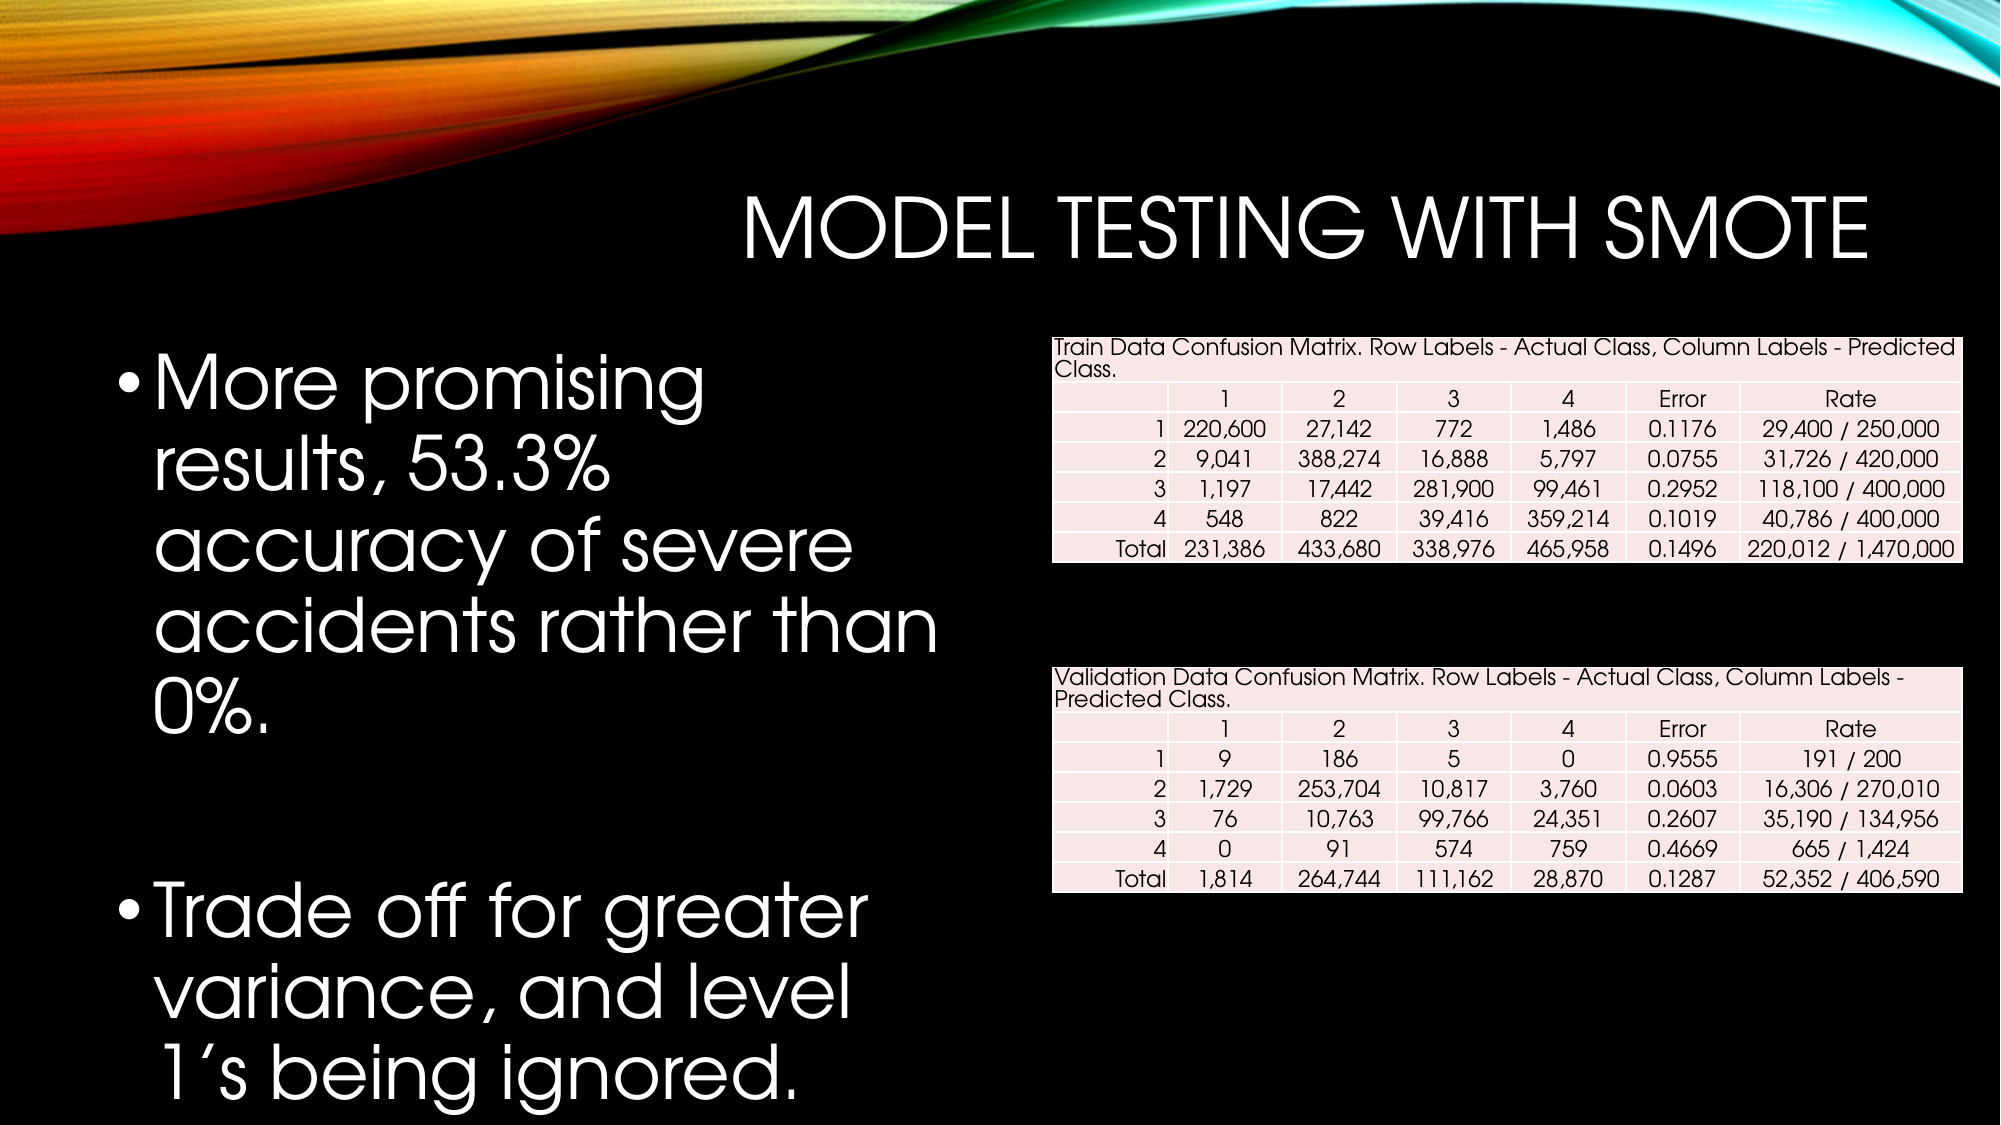

# Model Testing With SMOTE
More promising results, 53.3% accuracy of severe accidents rather than 0%.

Trade off for greater variance, and level 1’s being ignored.
| Train Data Confusion Matrix. Row Labels - Actual Class, Column Labels - Predicted Class. |  |  |  |  |  |  |
| --- | --- | --- | --- | --- | --- | --- |
|  | 1 | 2 | 3 | 4 | Error | Rate |
| 1 | 220,600 | 27,142 | 772 | 1,486 | 0.1176 | 29,400 / 250,000 |
| 2 | 9,041 | 388,274 | 16,888 | 5,797 | 0.0755 | 31,726 / 420,000 |
| 3 | 1,197 | 17,442 | 281,900 | 99,461 | 0.2952 | 118,100 / 400,000 |
| 4 | 548 | 822 | 39,416 | 359,214 | 0.1019 | 40,786 / 400,000 |
| Total | 231,386 | 433,680 | 338,976 | 465,958 | 0.1496 | 220,012 / 1,470,000 |
| Validation Data Confusion Matrix. Row Labels - Actual Class, Column Labels - Predicted Class. |  |  |  |  |  |  |
| --- | --- | --- | --- | --- | --- | --- |
|  | 1 | 2 | 3 | 4 | Error | Rate |
| 1 | 9 | 186 | 5 | 0 | 0.9555 | 191 / 200 |
| 2 | 1,729 | 253,704 | 10,817 | 3,760 | 0.0603 | 16,306 / 270,010 |
| 3 | 76 | 10,763 | 99,766 | 24,351 | 0.2607 | 35,190 / 134,956 |
| 4 | 0 | 91 | 574 | 759 | 0.4669 | 665 / 1,424 |
| Total | 1,814 | 264,744 | 111,162 | 28,870 | 0.1287 | 52,352 / 406,590 |